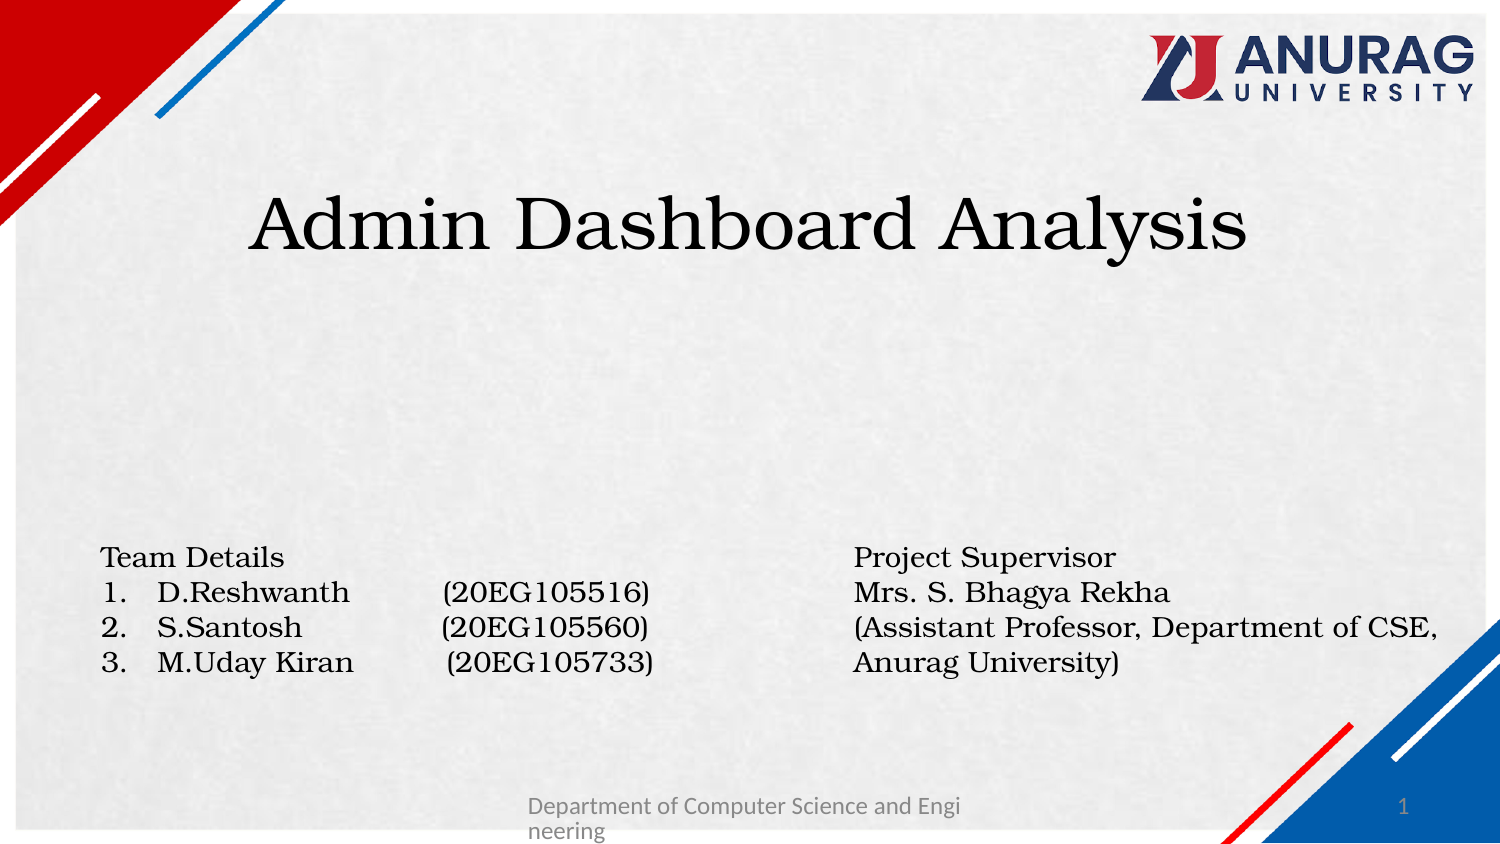

# Admin Dashboard Analysis

Team Details
D.Reshwanth          (20EG105516)
S.Santosh               (20EG105560)
M.Uday Kiran          (20EG105733)

Project Supervisor
Mrs. S. Bhagya Rekha
(Assistant Professor, Department of CSE, Anurag University)

Department of Computer Science and Engineering
1